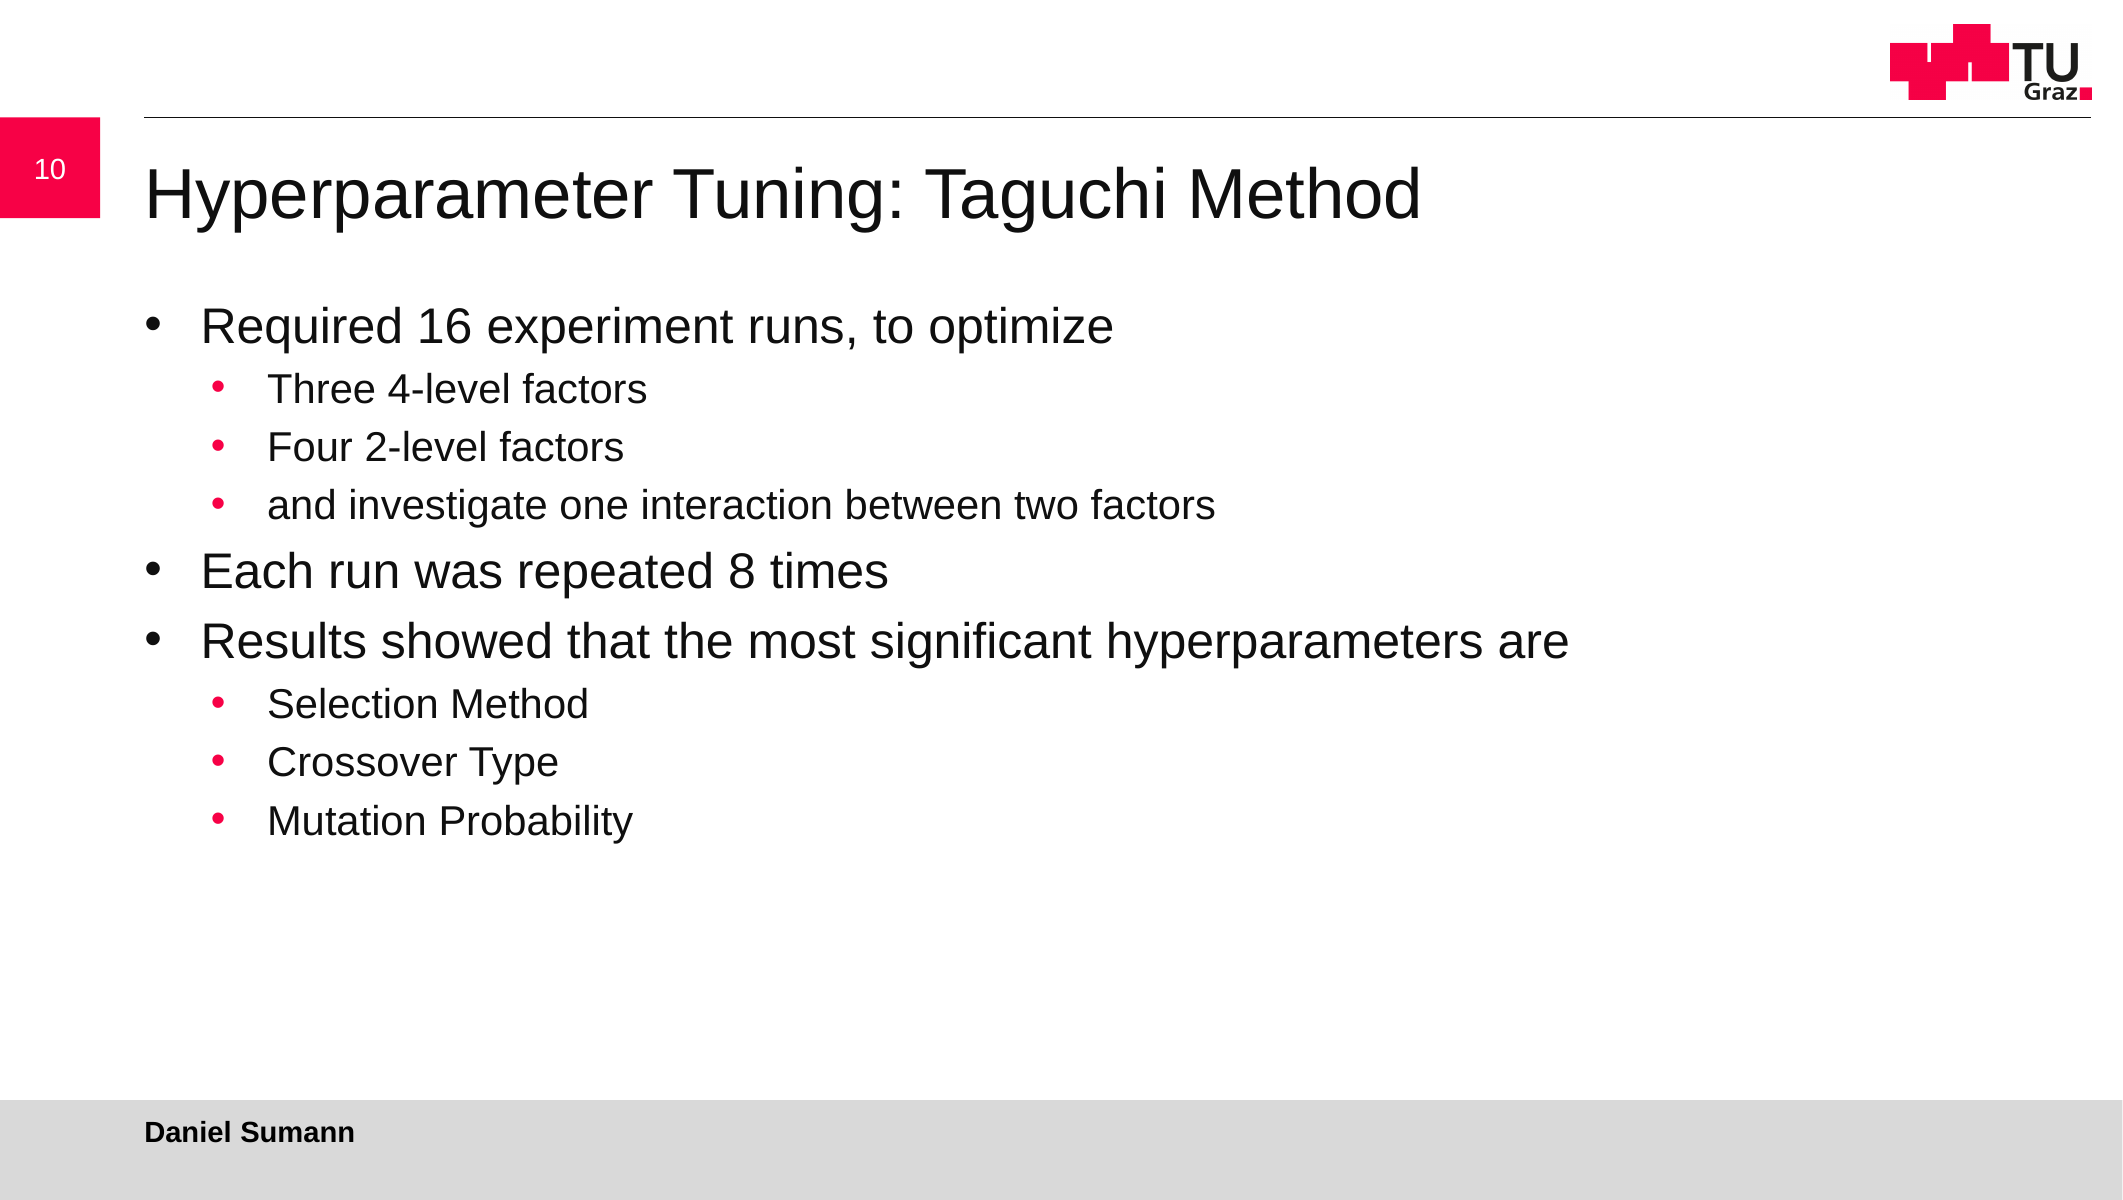

10
# Hyperparameter Tuning: Taguchi Method
Required 16 experiment runs, to optimize
Three 4-level factors
Four 2-level factors
and investigate one interaction between two factors
Each run was repeated 8 times
Results showed that the most significant hyperparameters are
Selection Method
Crossover Type
Mutation Probability

Daniel Sumann